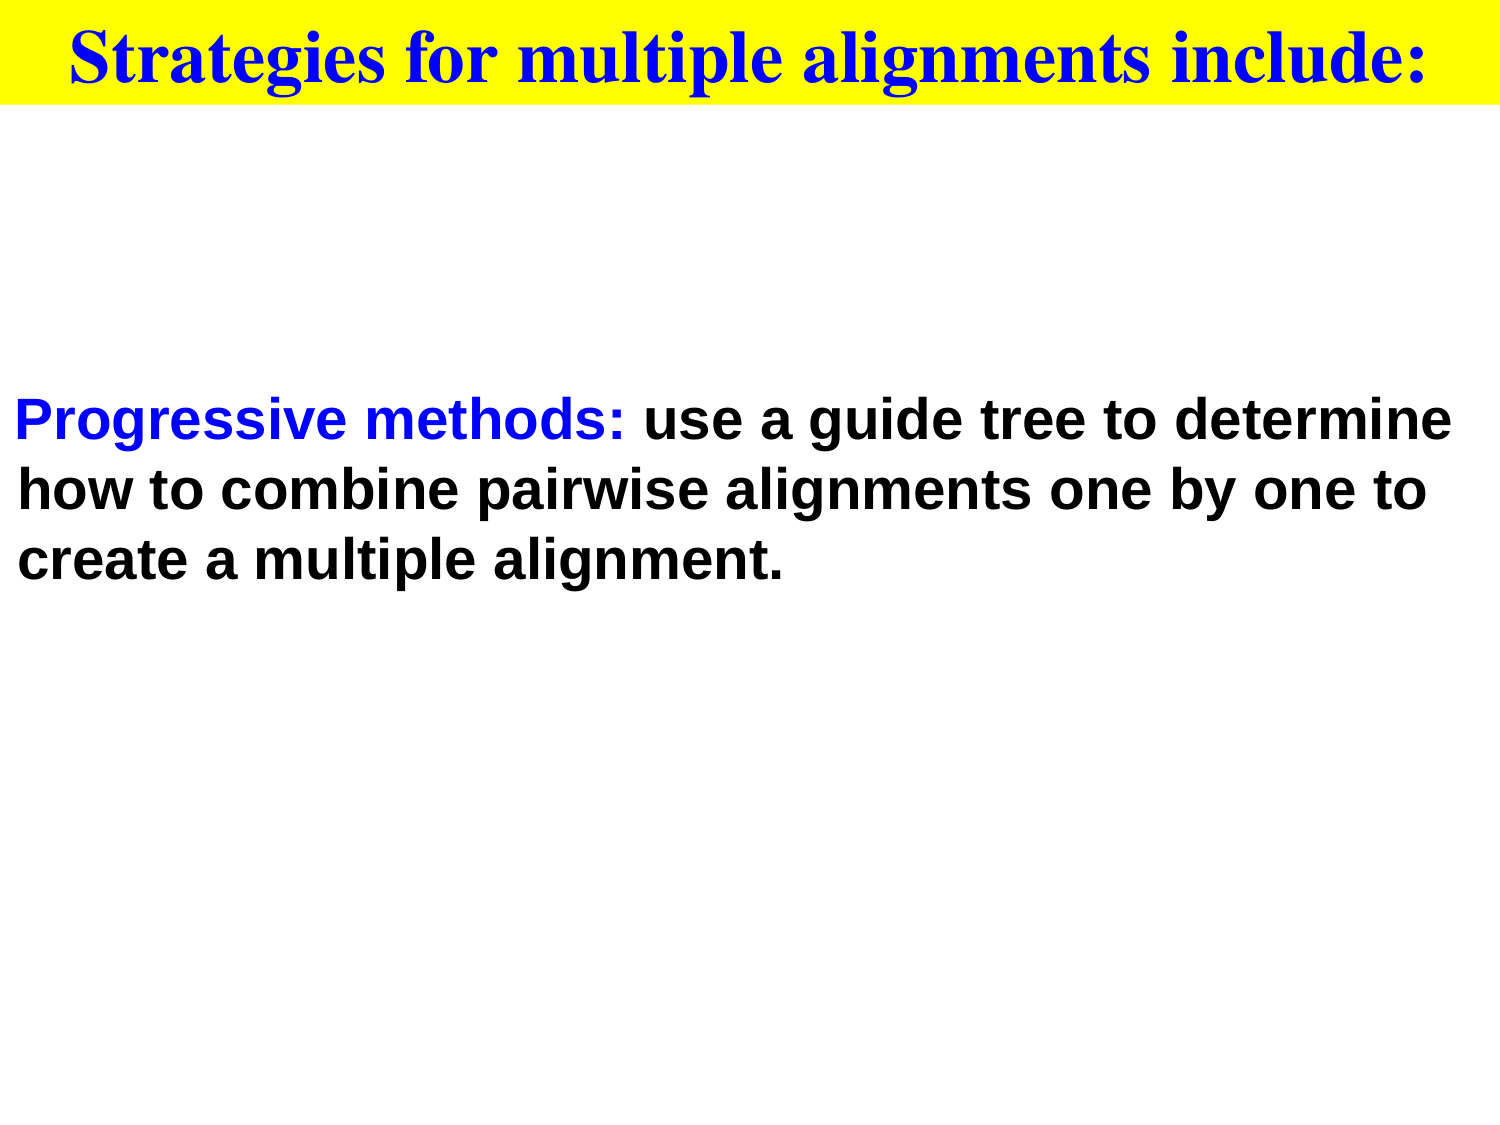

Strategies for multiple alignments include:
Progressive methods: use a guide tree to determine how to combine pairwise alignments one by one to create a multiple alignment.